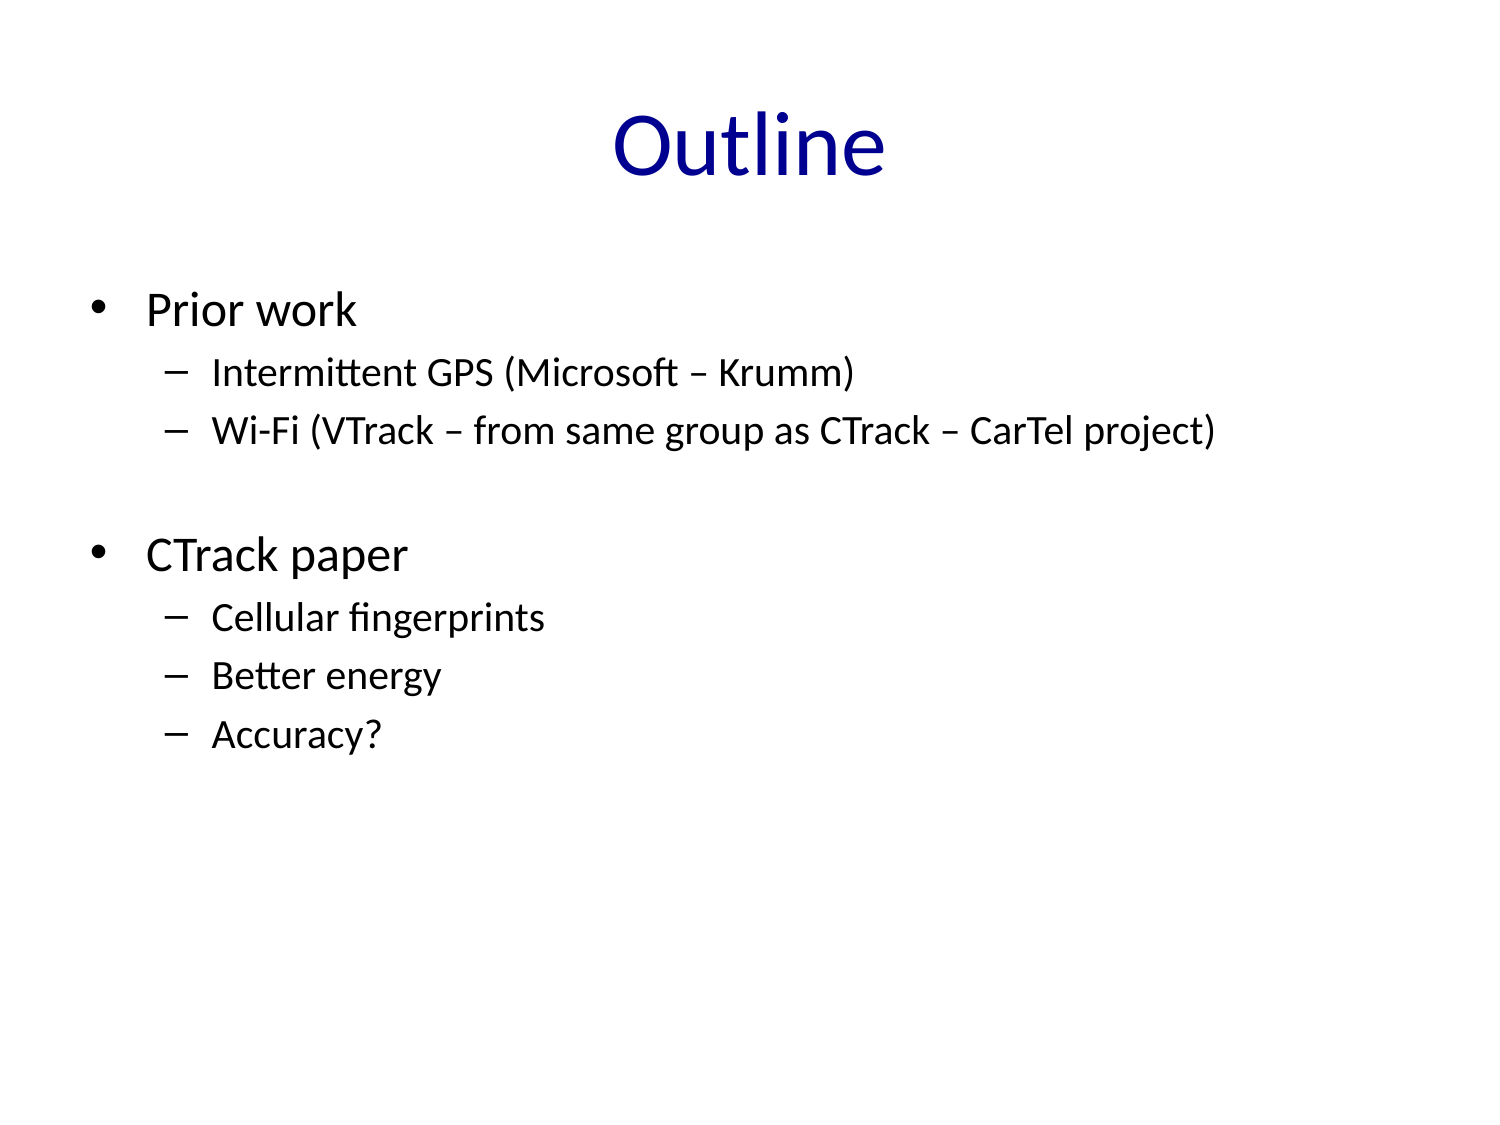

# Outline
Prior work
Intermittent GPS (Microsoft – Krumm)
Wi-Fi (VTrack – from same group as CTrack – CarTel project)

CTrack paper
Cellular fingerprints
Better energy
Accuracy?